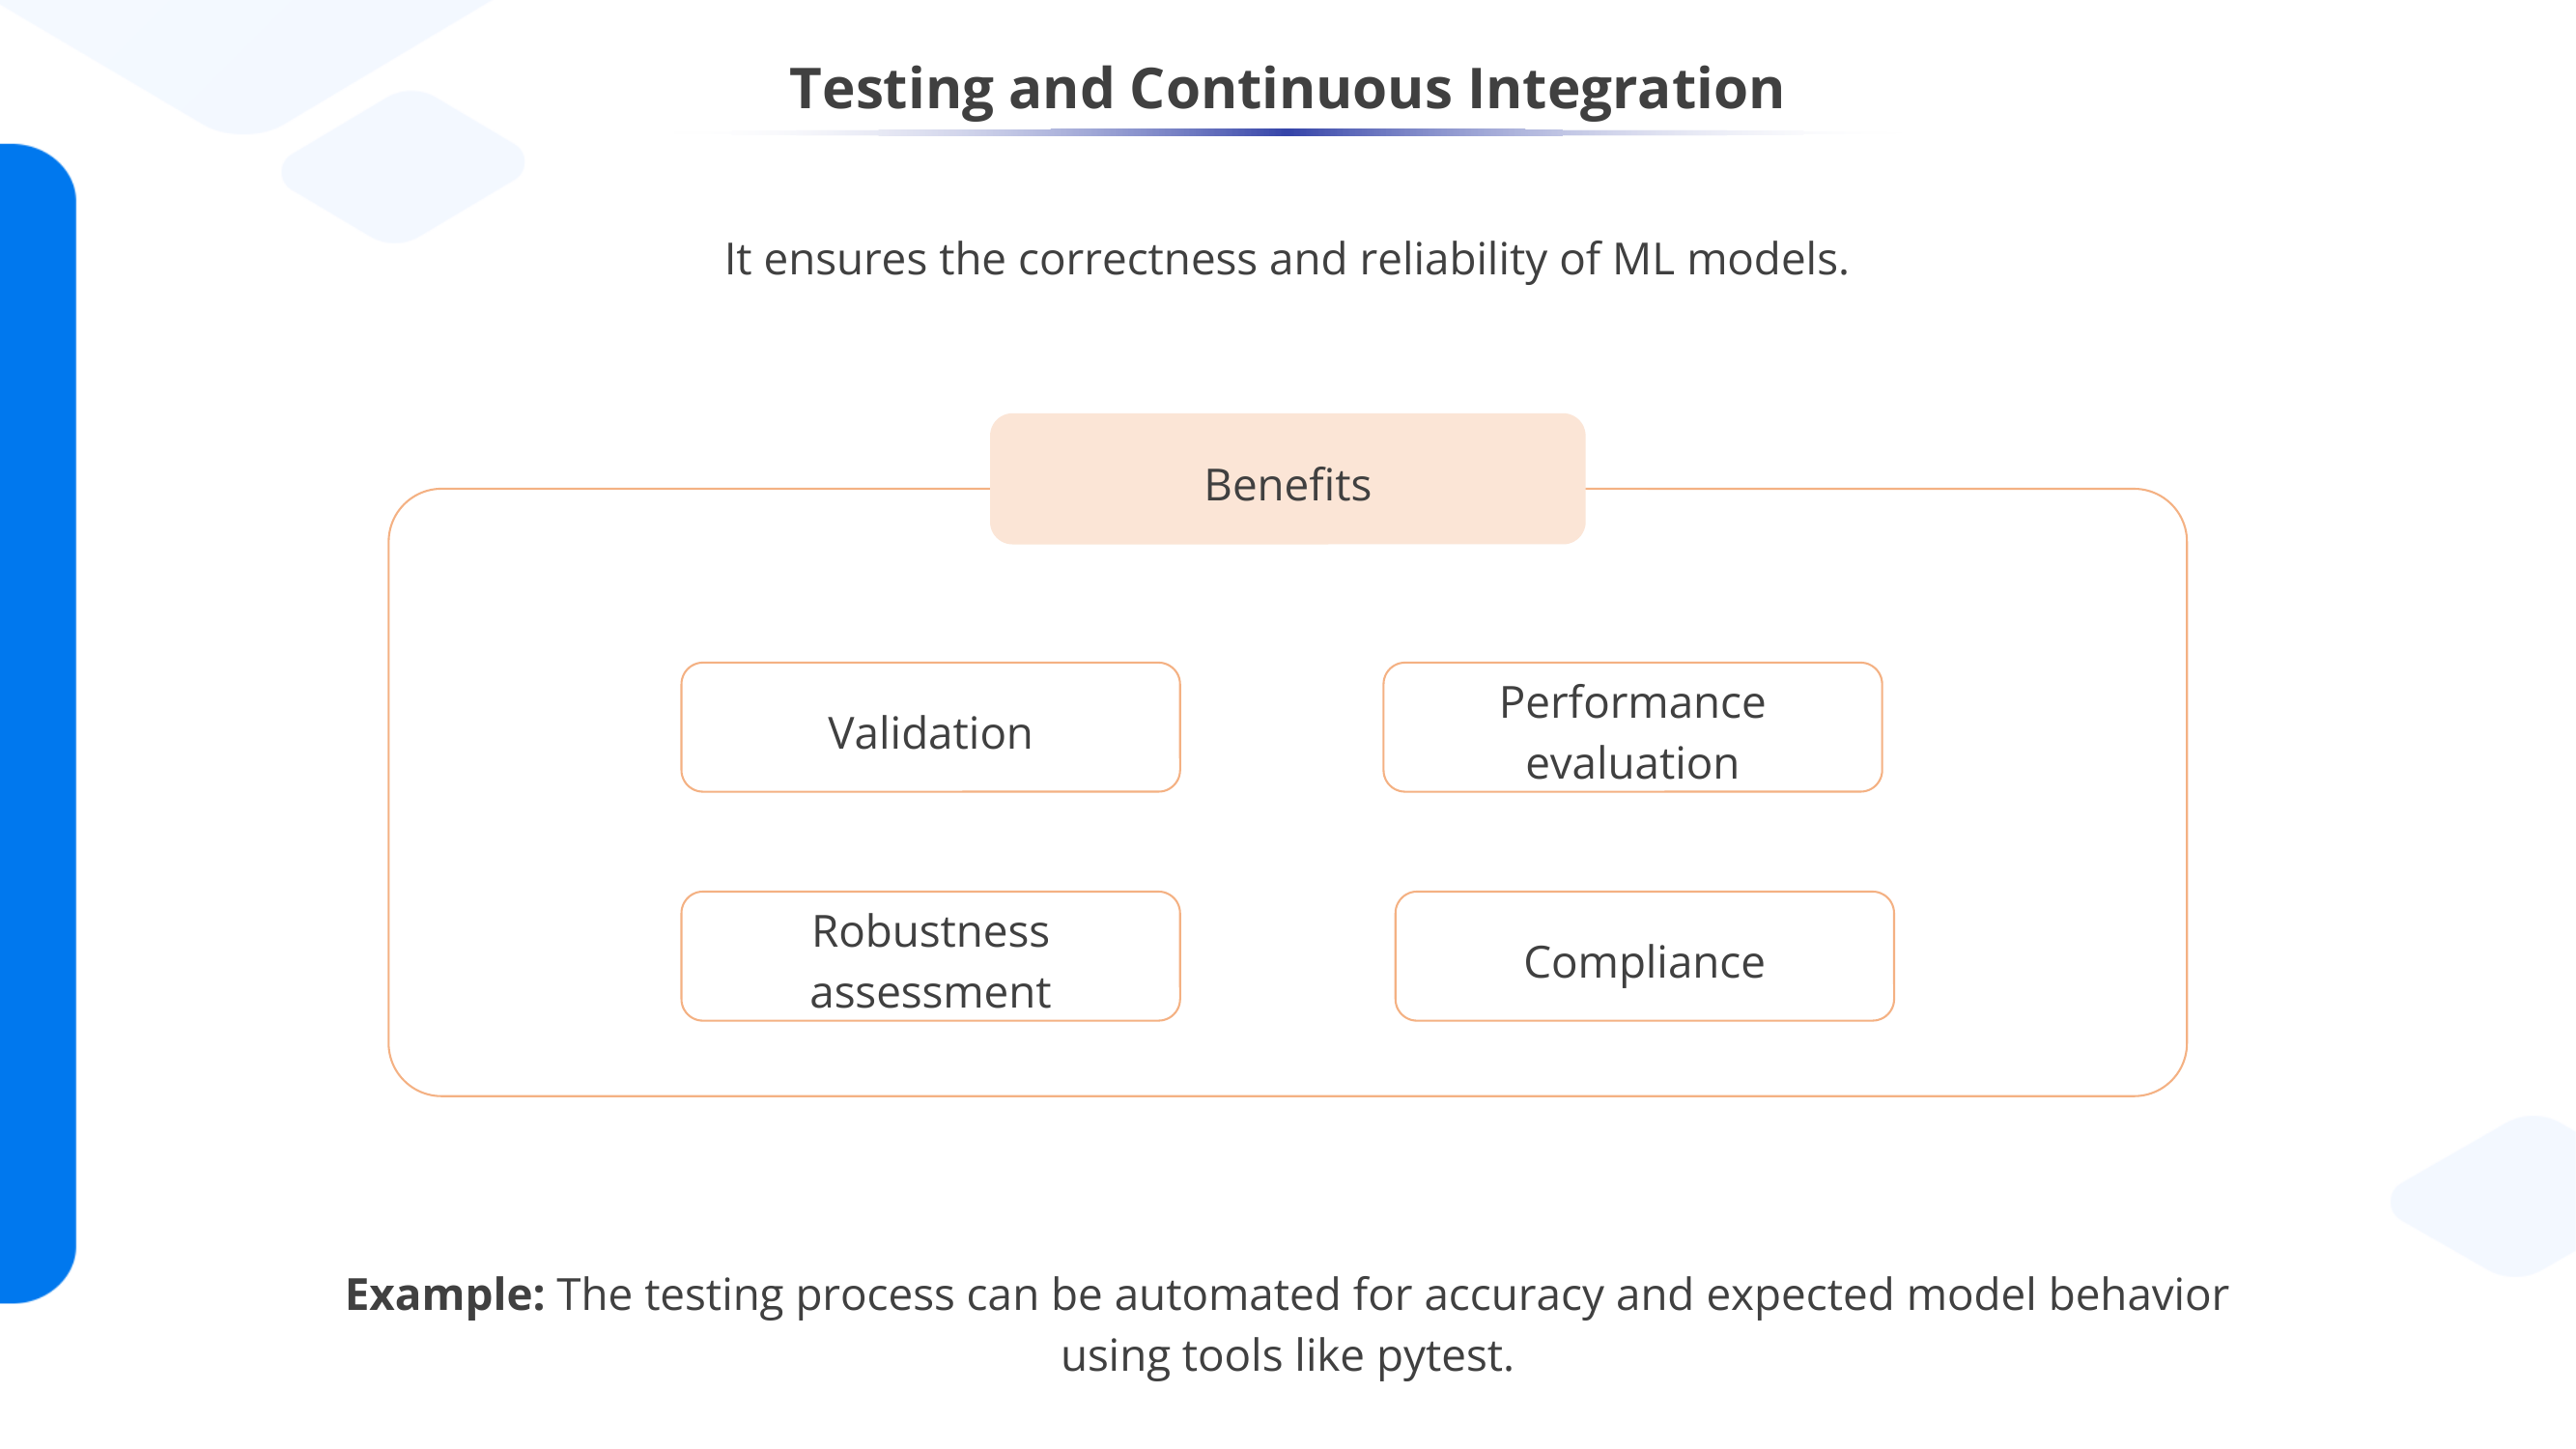

# Testing and Continuous Integration

It ensures the correctness and reliability of ML models.
Benefits

Validation
Performance evaluation
Robustness assessment
Compliance
Example: The testing process can be automated for accuracy and expected model behavior using tools like pytest.